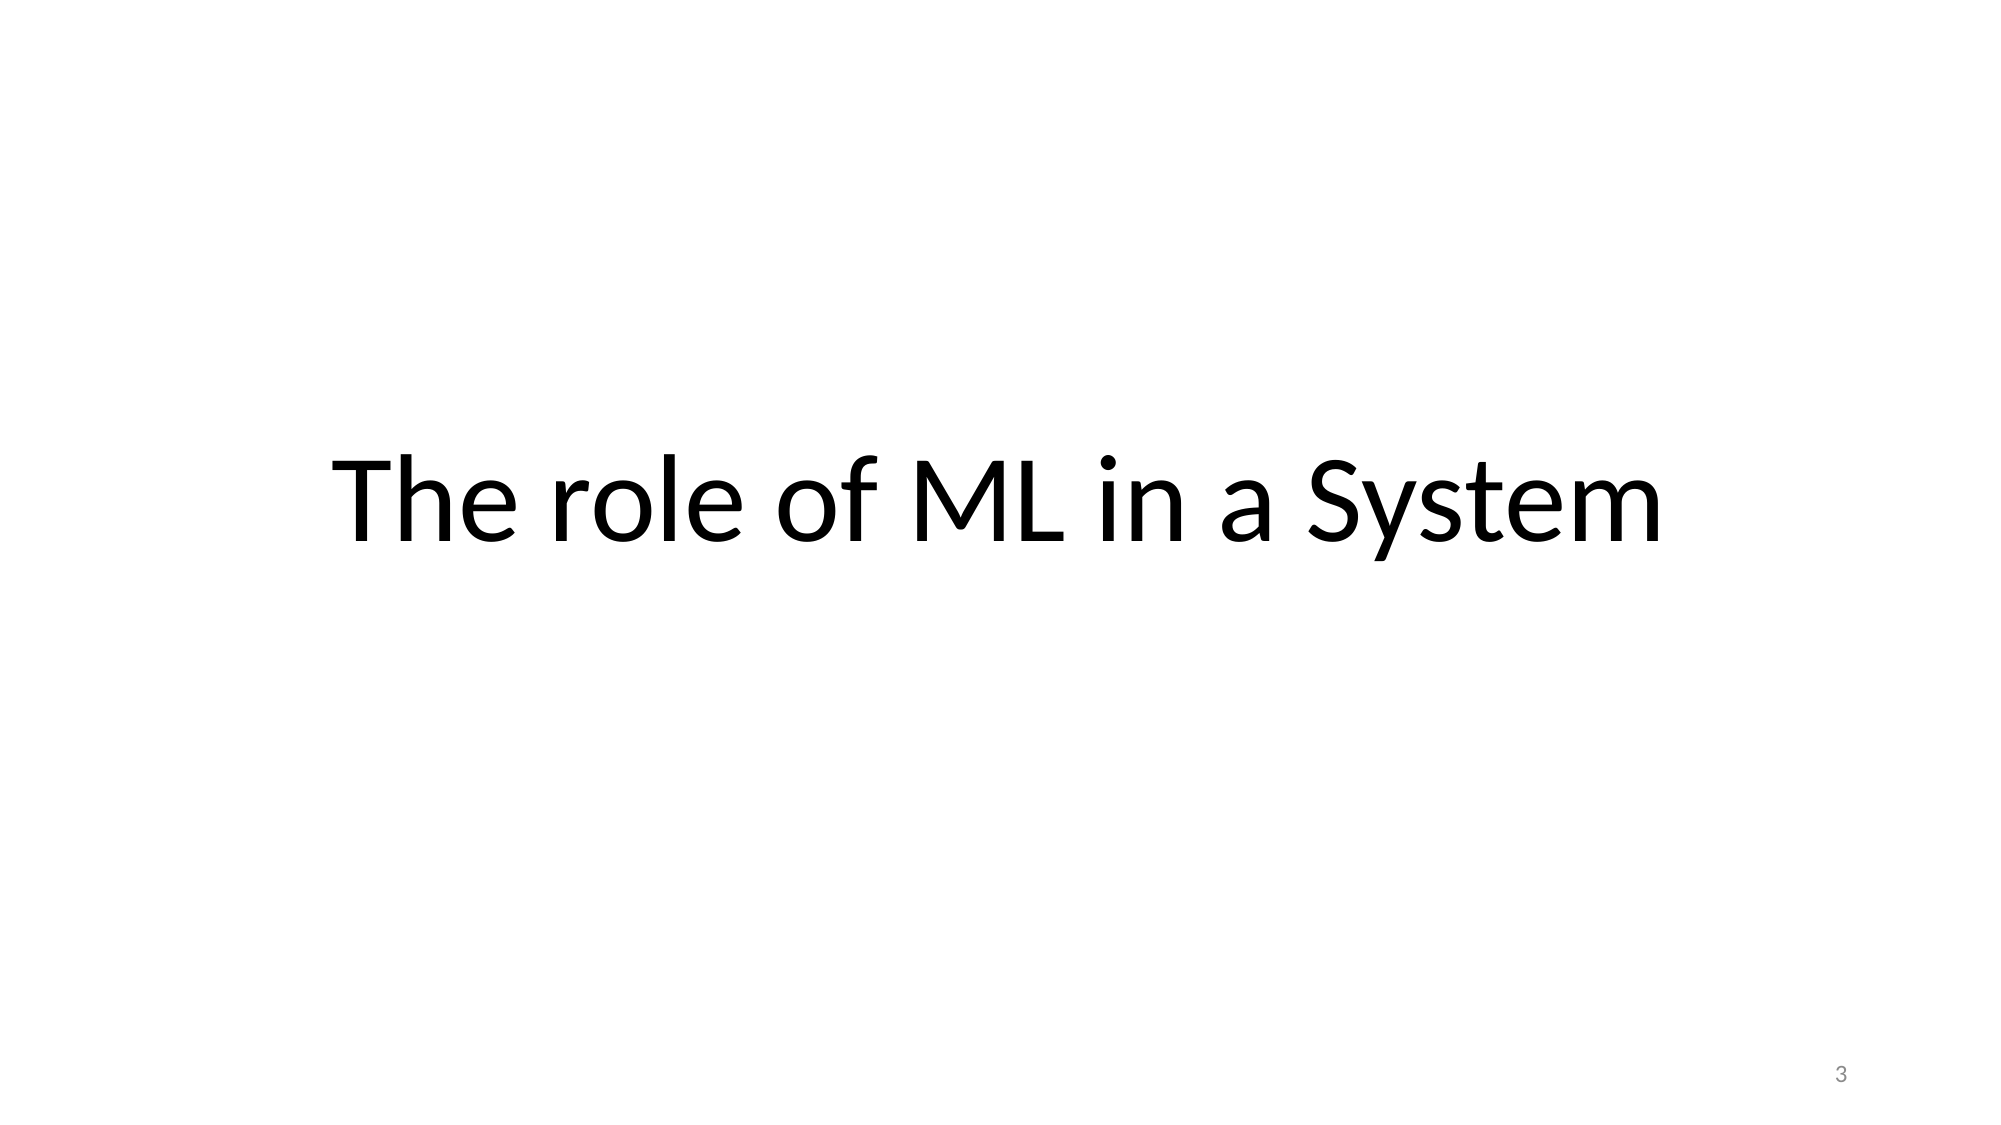

# The role of ML in a System

3